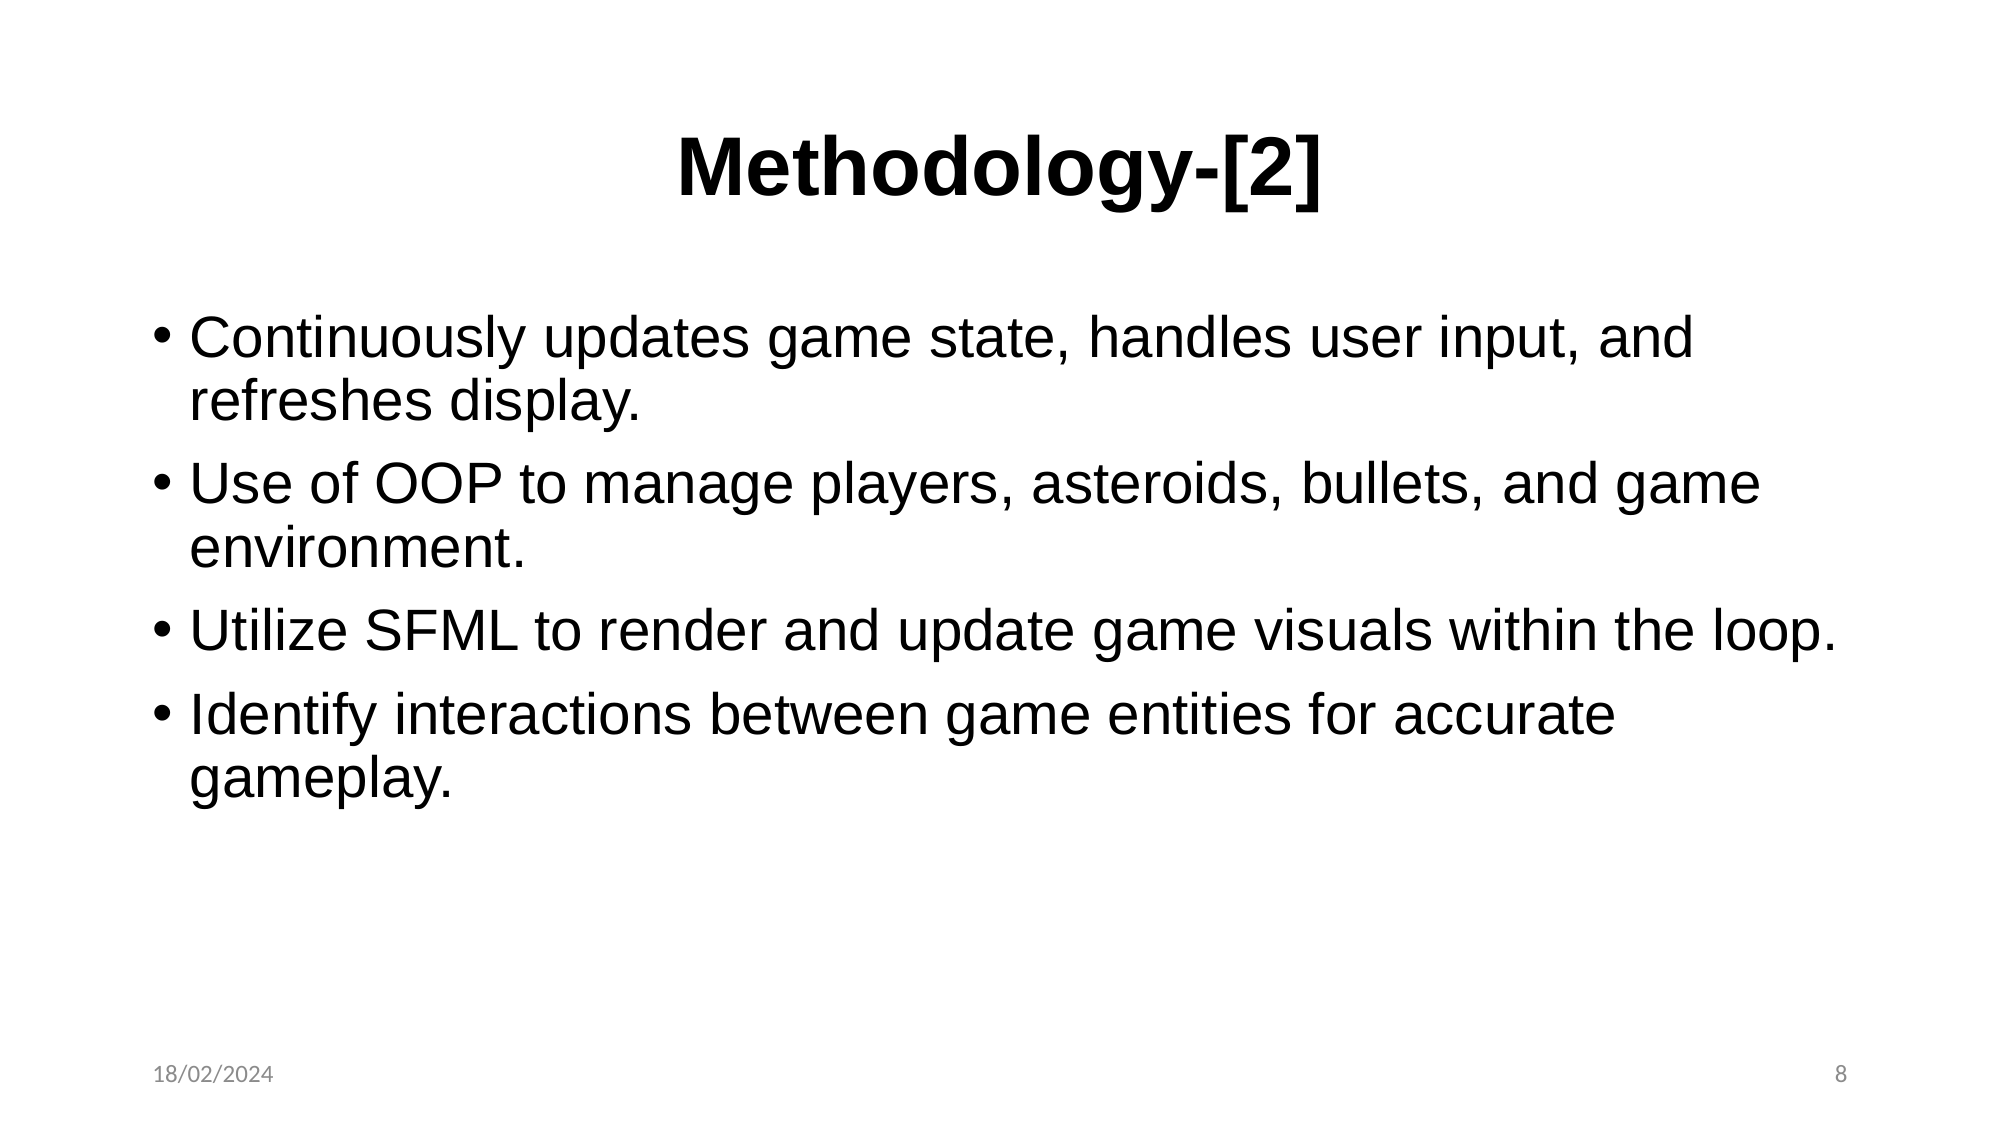

# Methodology-[2]
Continuously updates game state, handles user input, and refreshes display.
Use of OOP to manage players, asteroids, bullets, and game environment.
Utilize SFML to render and update game visuals within the loop.
Identify interactions between game entities for accurate gameplay.

18/02/2024
8